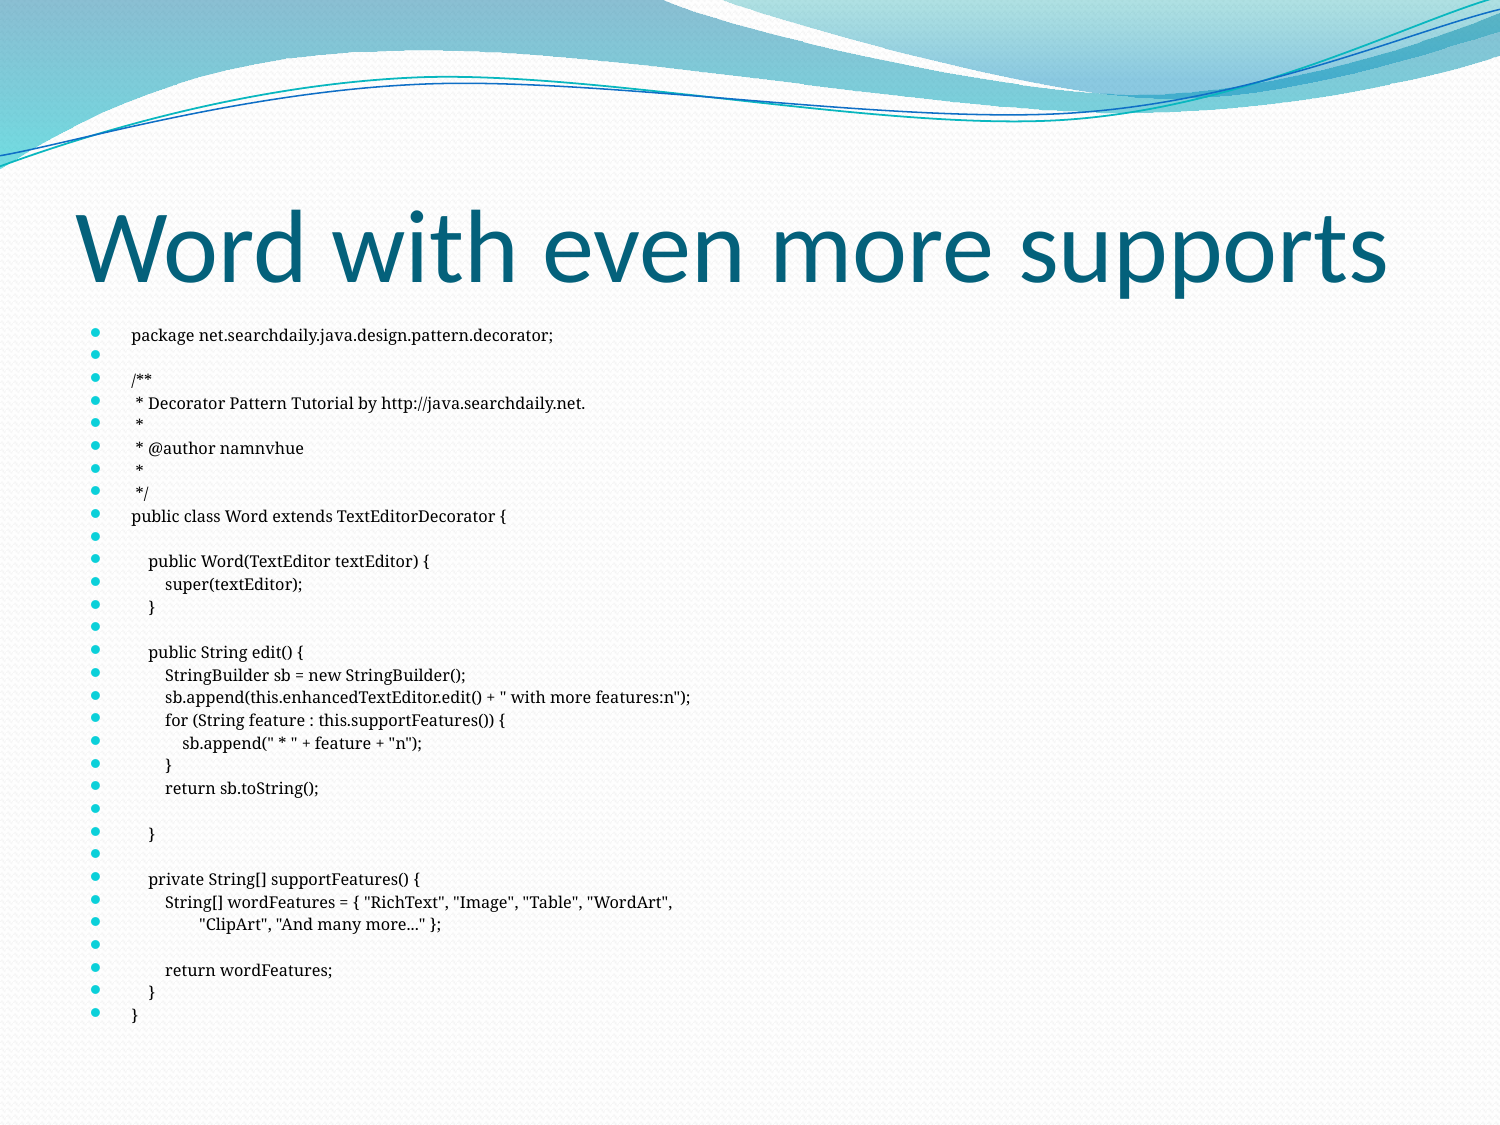

# Word with even more supports
package net.searchdaily.java.design.pattern.decorator;

/**
 * Decorator Pattern Tutorial by http://java.searchdaily.net.
 *
 * @author namnvhue
 *
 */
public class Word extends TextEditorDecorator {

    public Word(TextEditor textEditor) {
        super(textEditor);
    }

    public String edit() {
        StringBuilder sb = new StringBuilder();
        sb.append(this.enhancedTextEditor.edit() + " with more features:n");
        for (String feature : this.supportFeatures()) {
            sb.append(" * " + feature + "n");
        }
        return sb.toString();

    }

    private String[] supportFeatures() {
        String[] wordFeatures = { "RichText", "Image", "Table", "WordArt",
                "ClipArt", "And many more..." };

        return wordFeatures;
    }
}